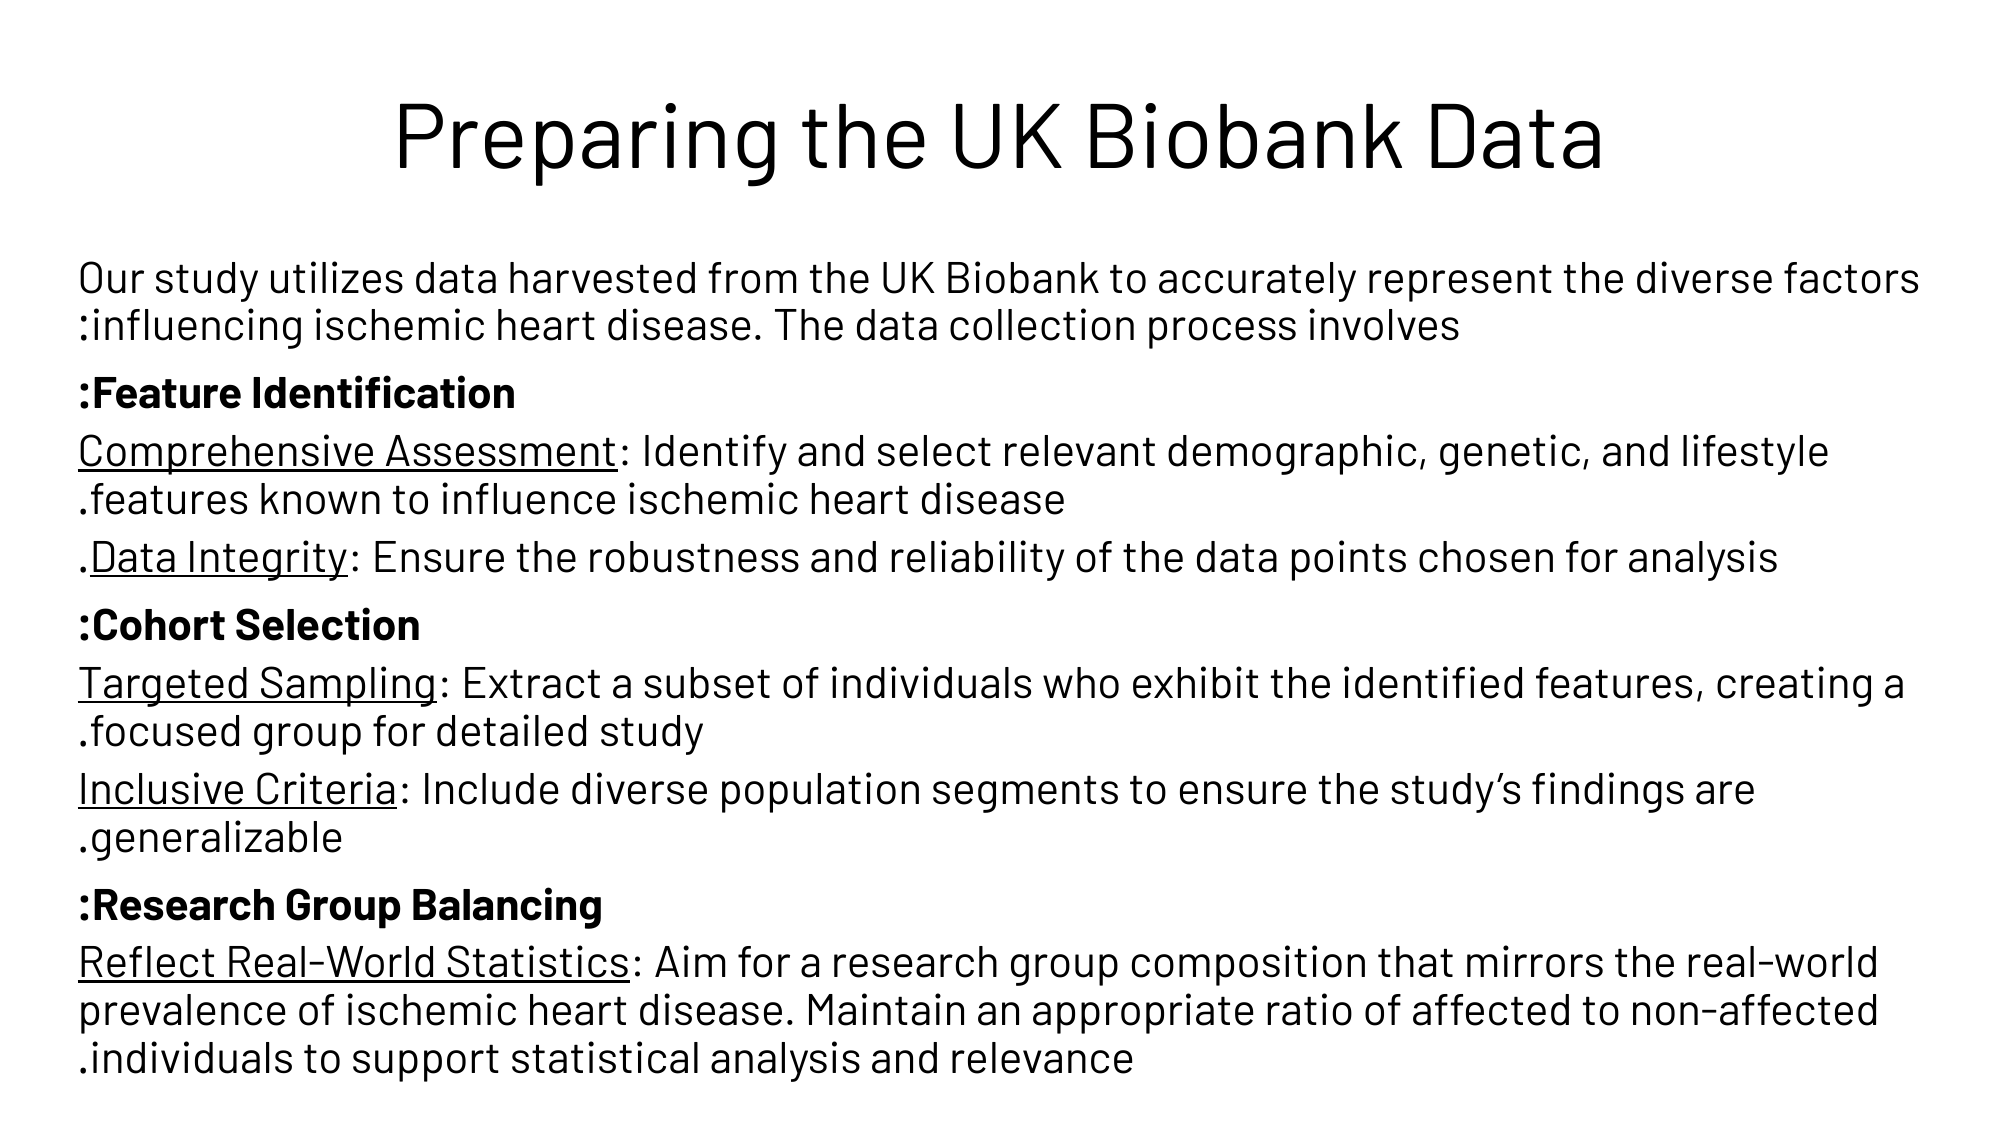

# Preparing the UK Biobank Data
Our study utilizes data harvested from the UK Biobank to accurately represent the diverse factors influencing ischemic heart disease. The data collection process involves:
Feature Identification:
Comprehensive Assessment: Identify and select relevant demographic, genetic, and lifestyle features known to influence ischemic heart disease.
Data Integrity: Ensure the robustness and reliability of the data points chosen for analysis.
Cohort Selection:
Targeted Sampling: Extract a subset of individuals who exhibit the identified features, creating a focused group for detailed study.
Inclusive Criteria: Include diverse population segments to ensure the study’s findings are generalizable.
Research Group Balancing:
Reflect Real-World Statistics: Aim for a research group composition that mirrors the real-world prevalence of ischemic heart disease. Maintain an appropriate ratio of affected to non-affected individuals to support statistical analysis and relevance.